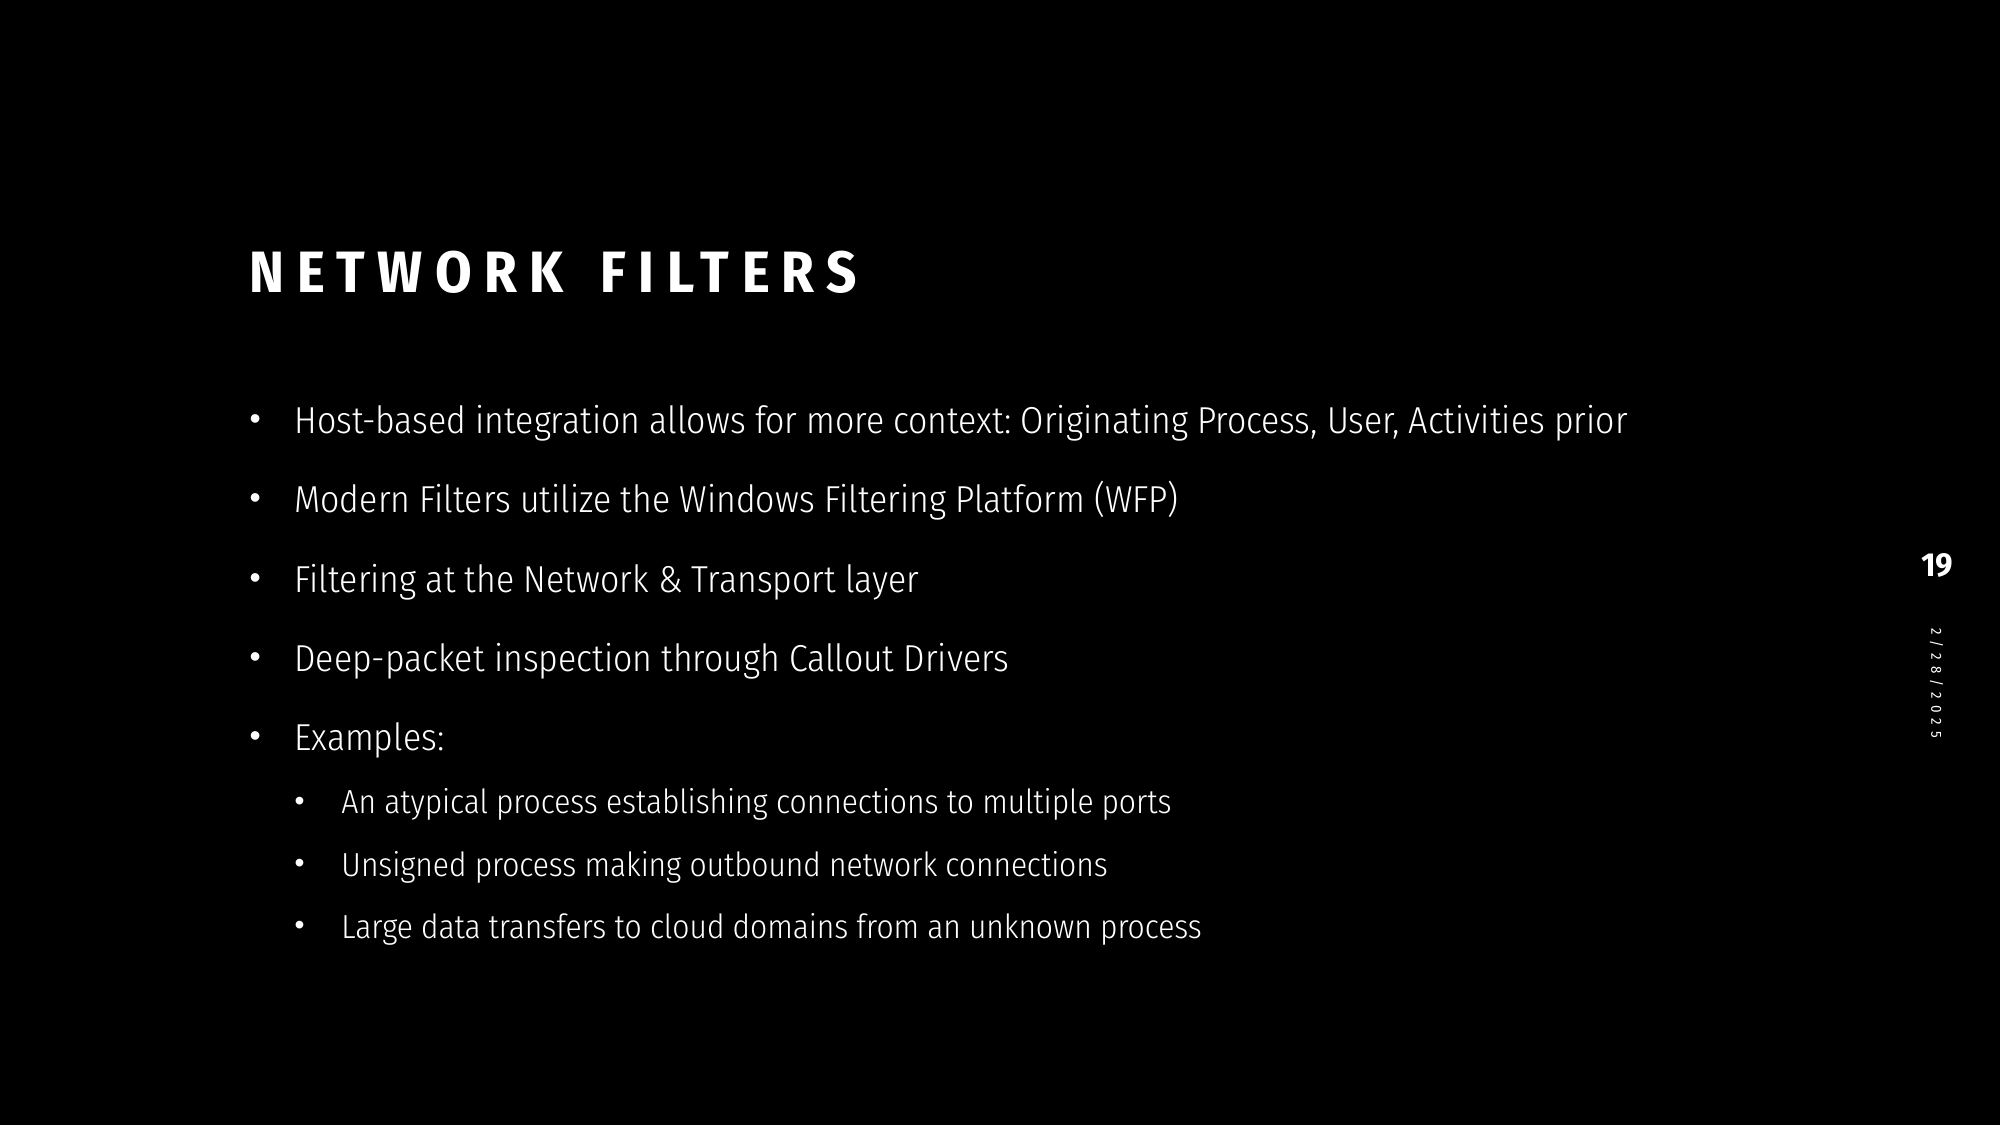

# Network Filters

Host-based integration allows for more context: Originating Process, User, Activities prior
Modern Filters utilize the Windows Filtering Platform (WFP)
Filtering at the Network & Transport layer
Deep-packet inspection through Callout Drivers
Examples:
An atypical process establishing connections to multiple ports
Unsigned process making outbound network connections
Large data transfers to cloud domains from an unknown process

19
2/28/2025